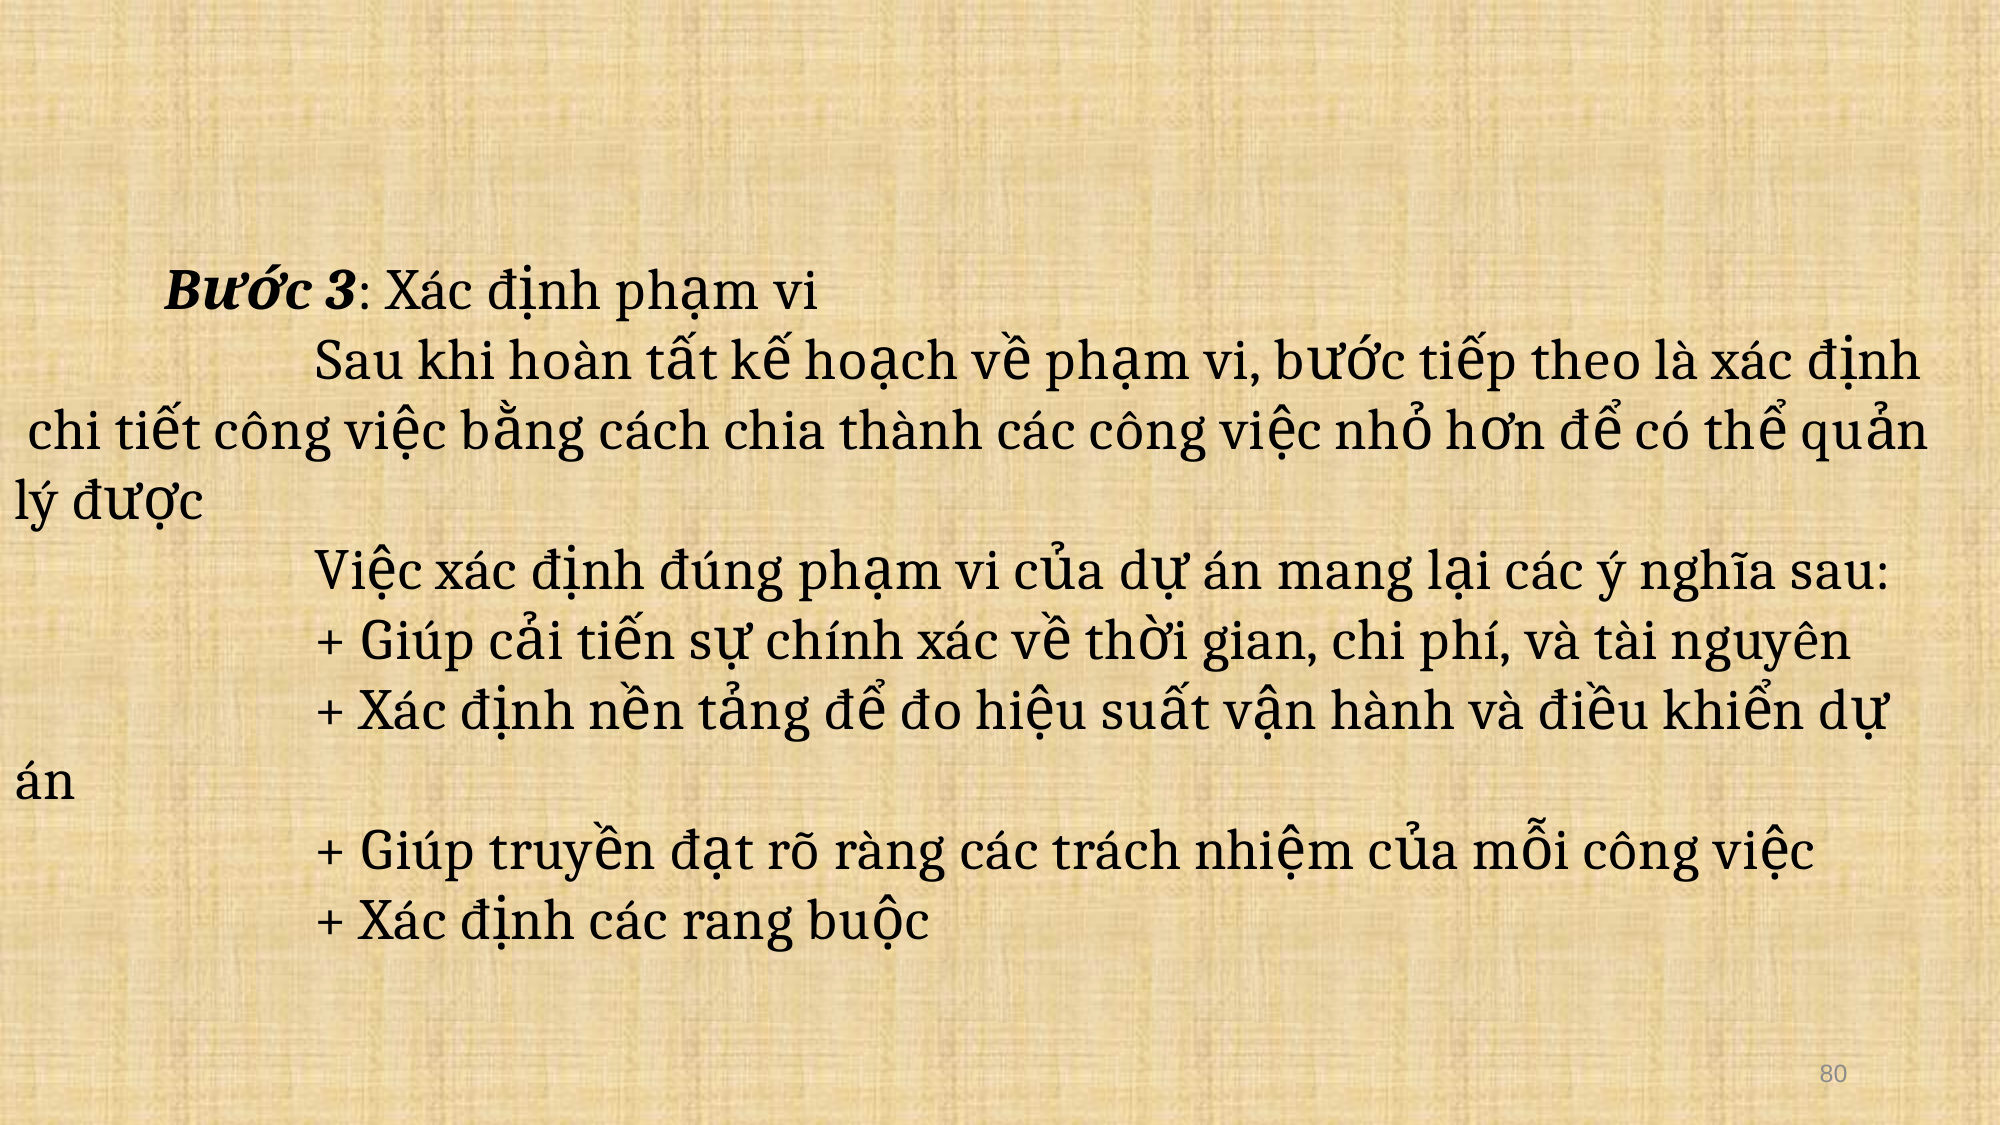

Bước 3: Xác định phạm vi
		Sau khi hoàn tất kế hoạch về phạm vi, bước tiếp theo là xác định    chi tiết công việc bằng cách chia thành các công việc nhỏ hơn để có thể quản lý được
		Việc xác định đúng phạm vi của dự án mang lại các ý nghĩa sau:
		+ Giúp cải tiến sự chính xác về thời gian, chi phí, và tài nguyên
		+ Xác định nền tảng để đo hiệu suất vận hành và điều khiển dự án
		+ Giúp truyền đạt rõ ràng các trách nhiệm của mỗi công việc
		+ Xác định các rang buộc
80